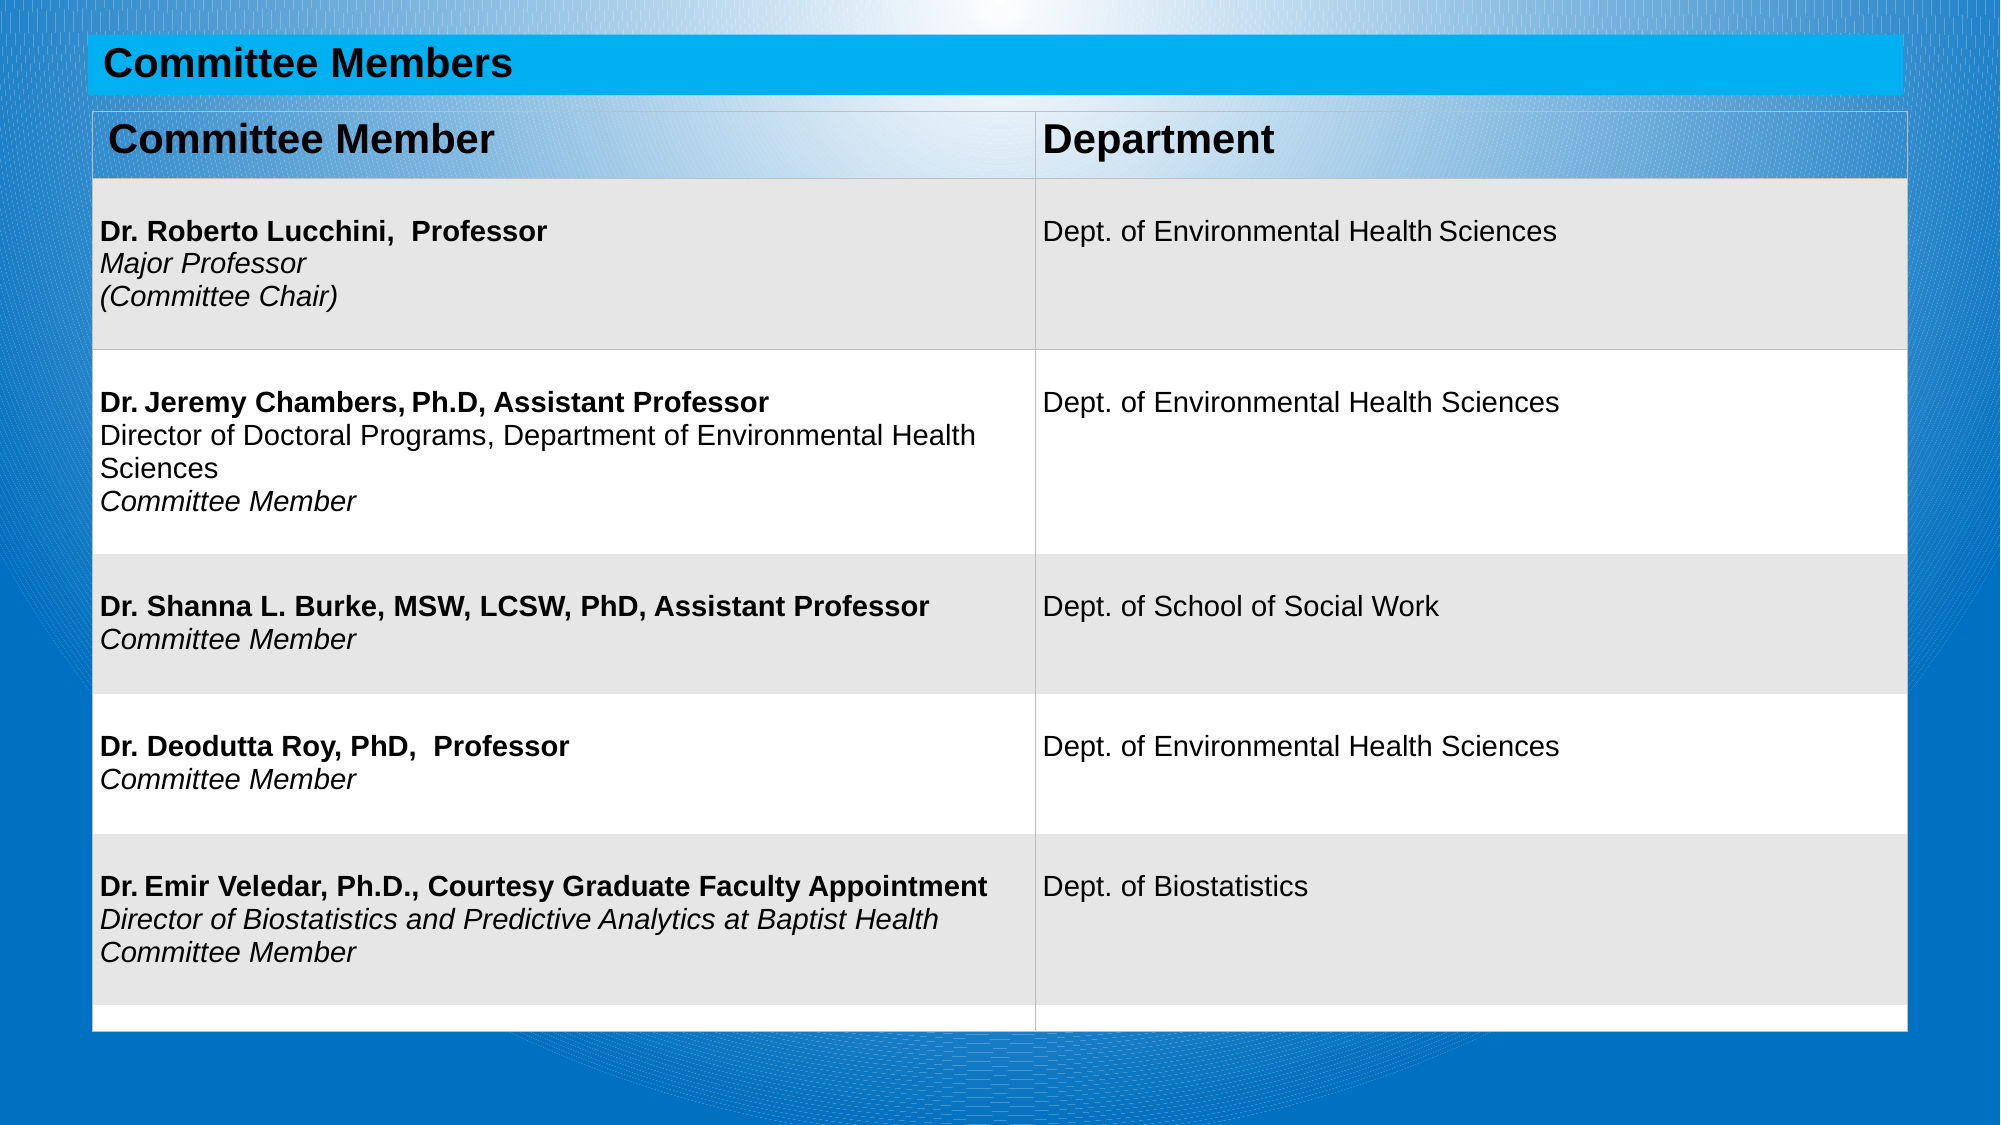

Committee Members
| Committee Member | Department |
| --- | --- |
| Dr. Roberto Lucchini, Professor   Major Professor  (Committee Chair) | Dept. of Environmental Health Sciences |
| Dr. Jeremy Chambers, Ph.D, Assistant Professor   Director of Doctoral Programs, Department of Environmental Health Sciences  Committee Member | Dept. of Environmental Health Sciences |
| Dr. Shanna L. Burke, MSW, LCSW, PhD, Assistant Professor   Committee Member | Dept. of School of Social Work |
| Dr. Deodutta Roy, PhD,  Professor   Committee Member | Dept. of Environmental Health Sciences |
| Dr. Emir Veledar, Ph.D., Courtesy Graduate Faculty Appointment  Director of Biostatistics and Predictive Analytics at Baptist Health  Committee Member | Dept. of Biostatistics |
|  |  |